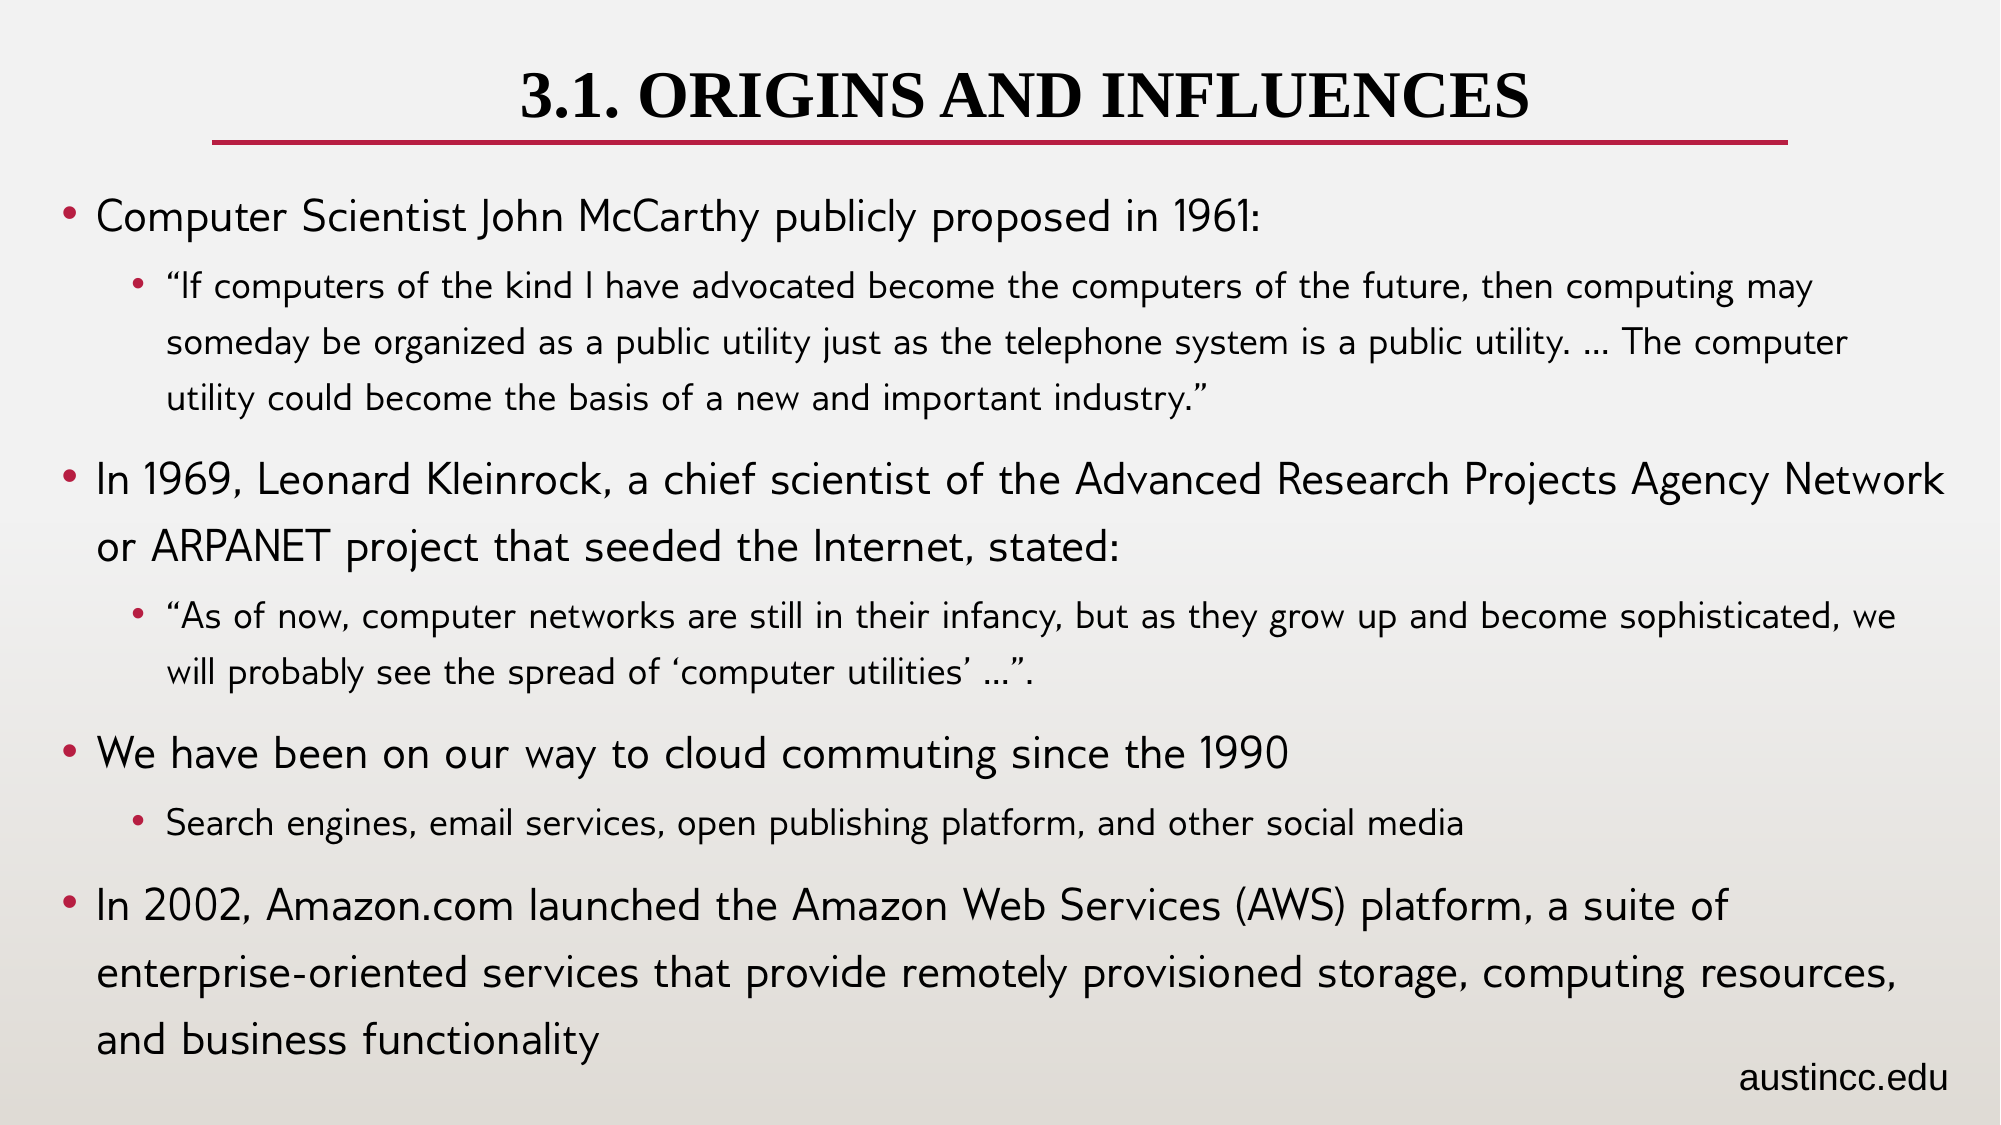

# 3.1. Origins and Influences
Computer Scientist John McCarthy publicly proposed in 1961:
“If computers of the kind I have advocated become the computers of the future, then computing may someday be organized as a public utility just as the telephone system is a public utility. ... The computer utility could become the basis of a new and important industry.”
In 1969, Leonard Kleinrock, a chief scientist of the Advanced Research Projects Agency Network or ARPANET project that seeded the Internet, stated:
“As of now, computer networks are still in their infancy, but as they grow up and become sophisticated, we will probably see the spread of ‘computer utilities’ ...”.
We have been on our way to cloud commuting since the 1990
Search engines, email services, open publishing platform, and other social media
In 2002, Amazon.com launched the Amazon Web Services (AWS) platform, a suite of enterprise-oriented services that provide remotely provisioned storage, computing resources, and business functionality